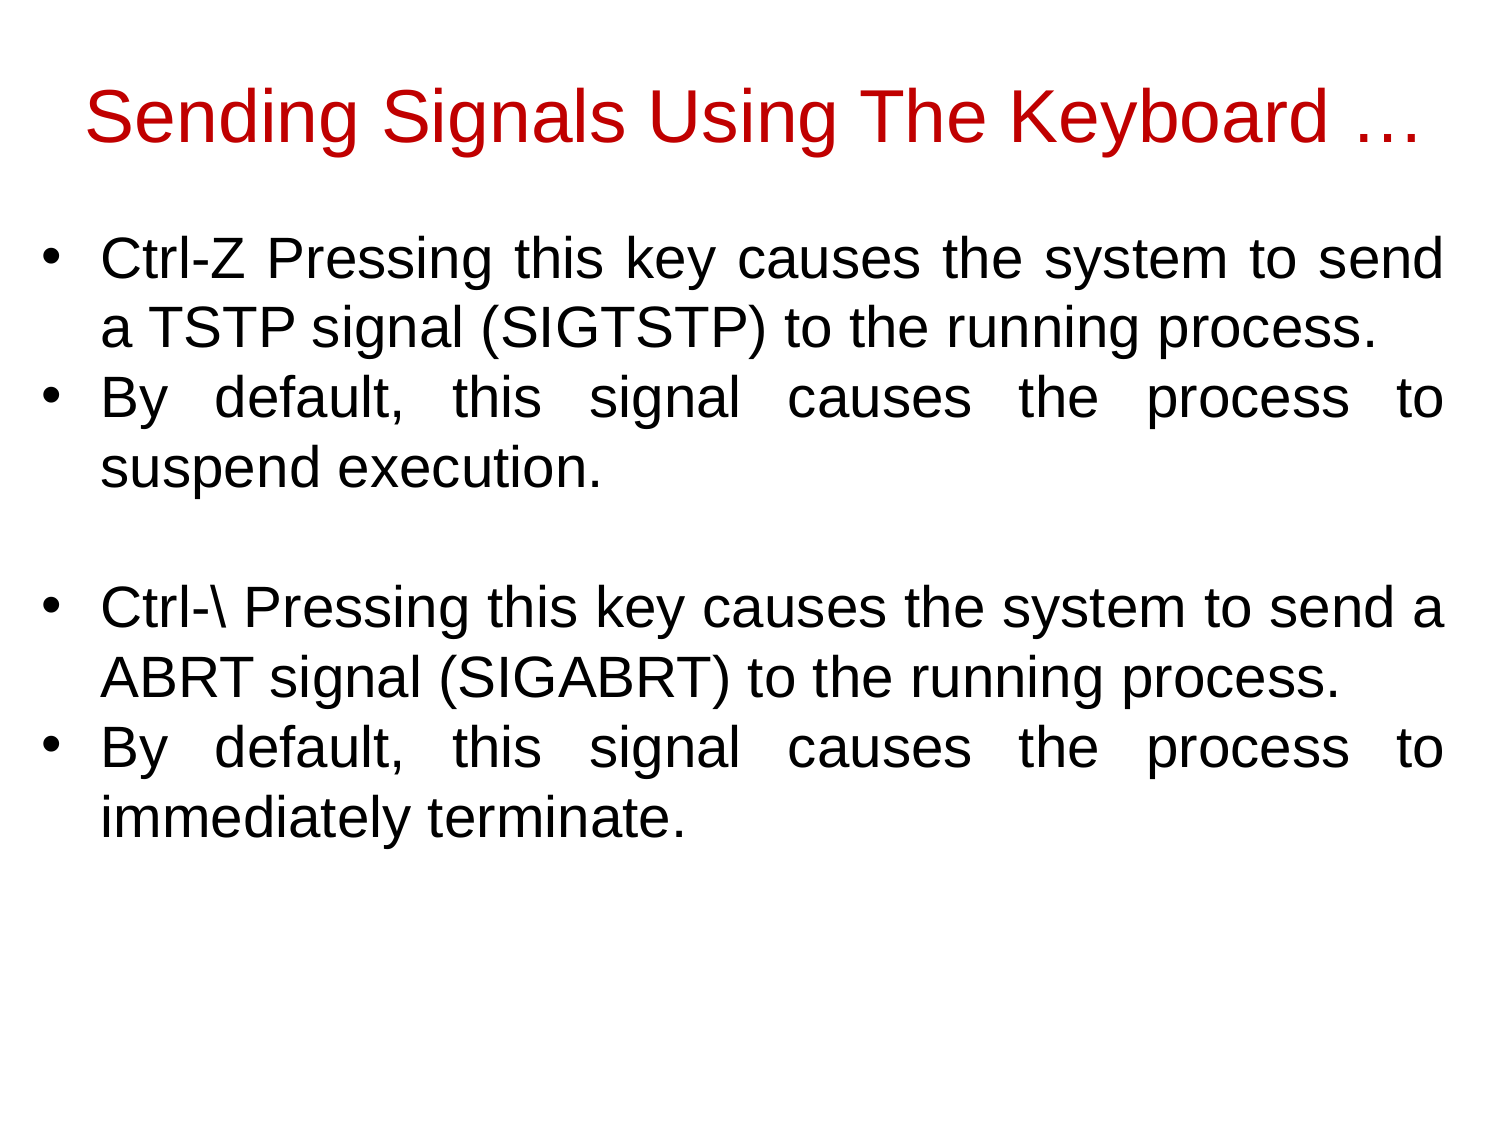

# Sending Signals Using The Keyboard …
Ctrl-Z Pressing this key causes the system to send a TSTP signal (SIGTSTP) to the running process.
By default, this signal causes the process to suspend execution.

Ctrl-\ Pressing this key causes the system to send a ABRT signal (SIGABRT) to the running process.
By default, this signal causes the process to immediately terminate.